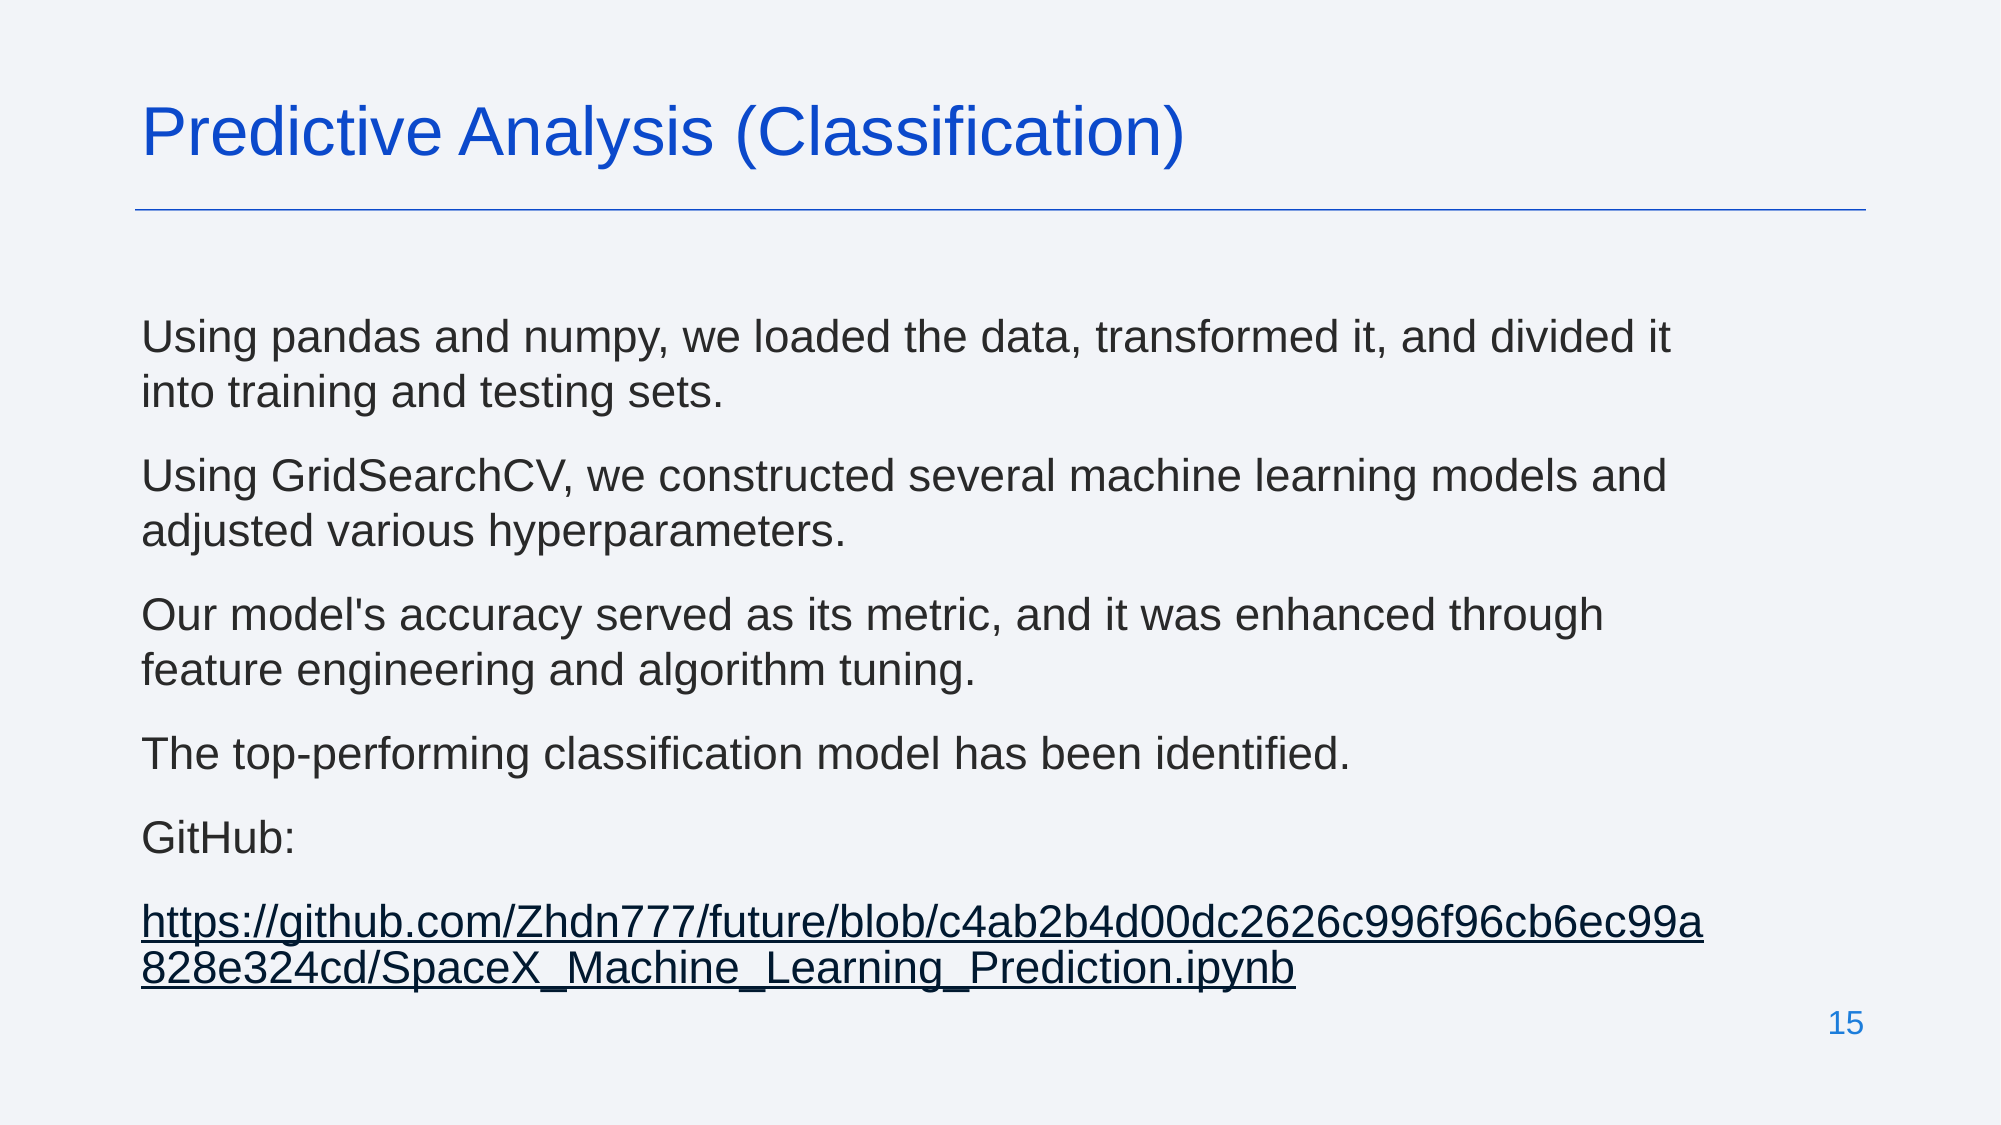

Predictive Analysis (Classification)
Using pandas and numpy, we loaded the data, transformed it, and divided it into training and testing sets.
Using GridSearchCV, we constructed several machine learning models and adjusted various hyperparameters.
Our model's accuracy served as its metric, and it was enhanced through feature engineering and algorithm tuning.
The top-performing classification model has been identified.
GitHub:
https://github.com/Zhdn777/future/blob/c4ab2b4d00dc2626c996f96cb6ec99a828e324cd/SpaceX_Machine_Learning_Prediction.ipynb
15